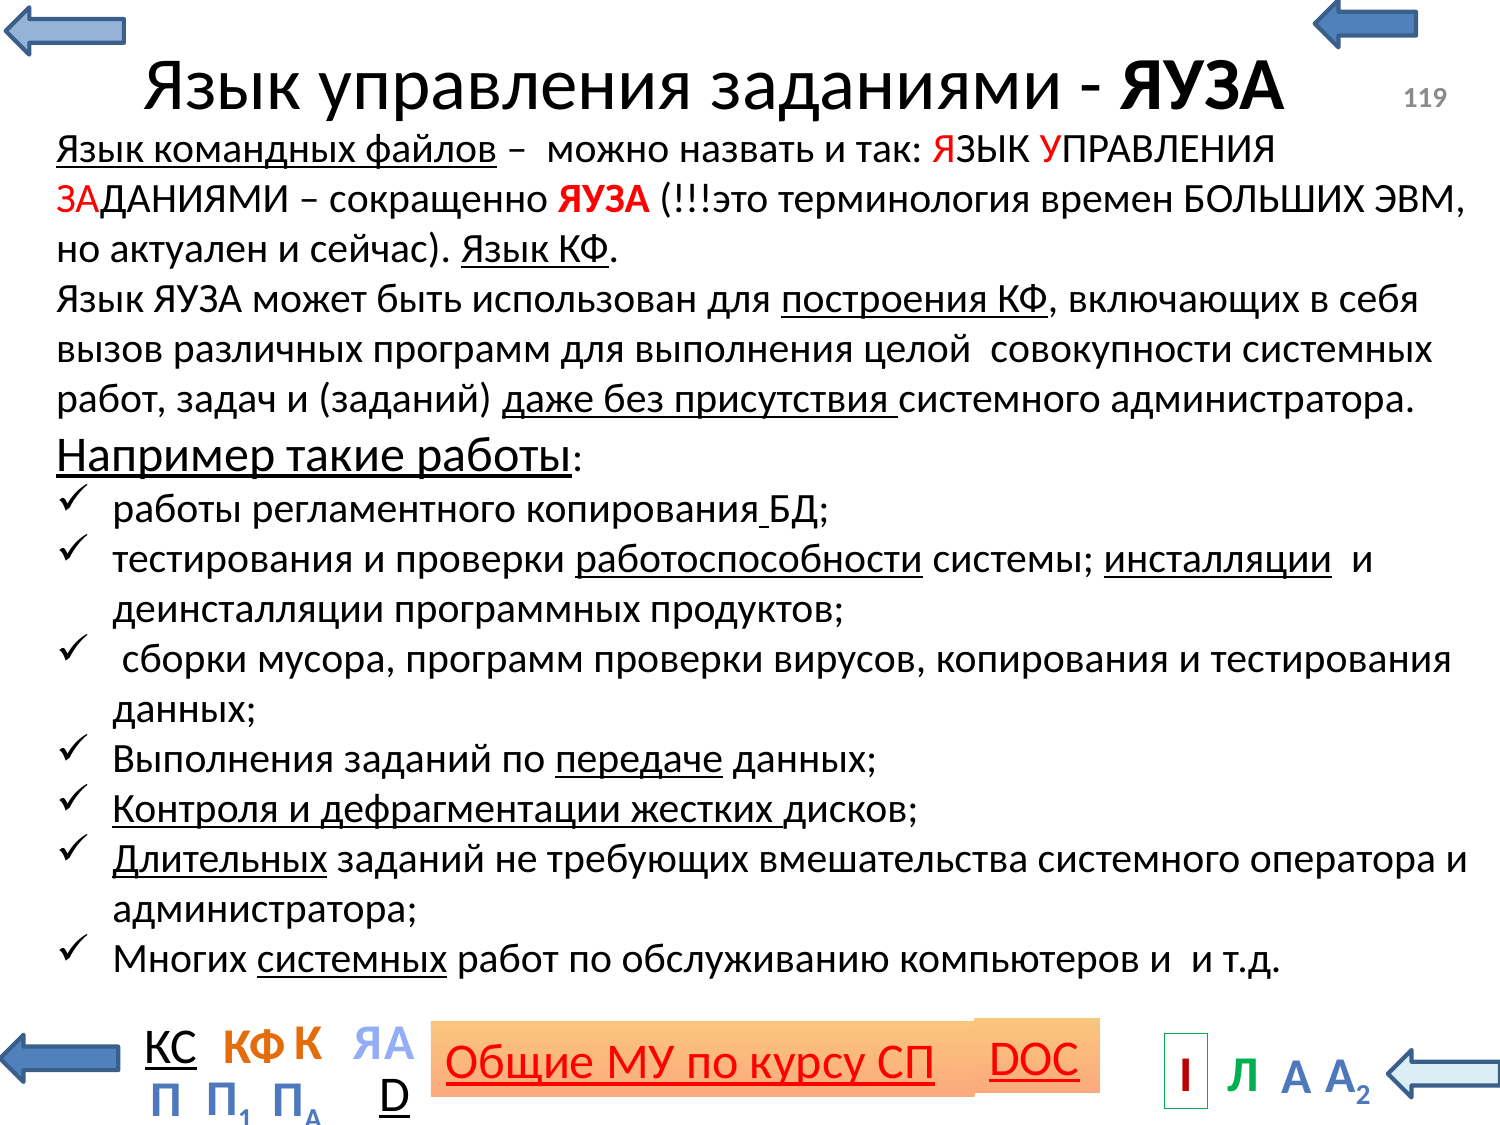

# Язык управления заданиями - ЯУЗА
119
Язык командных файлов –  можно назвать и так: ЯЗЫК УПРАВЛЕНИЯ ЗАДАНИЯМИ – сокращенно ЯУЗА (!!!это терминология времен БОЛЬШИХ ЭВМ, но актуален и сейчас). Язык КФ.
Язык ЯУЗА может быть использован для построения КФ, включающих в себя вызов различных программ для выполнения целой  совокупности системных работ, задач и (заданий) даже без присутствия системного администратора.
Например такие работы:
работы регламентного копирования БД;
тестирования и проверки работоспособности системы; инсталляции  и деинсталляции программных продуктов;
 сборки мусора, программ проверки вирусов, копирования и тестирования данных;
Выполнения заданий по передаче данных;
Контроля и дефрагментации жестких дисков;
Длительных заданий не требующих вмешательства системного оператора и администратора;
Многих системных работ по обслуживанию компьютеров и  и т.д.